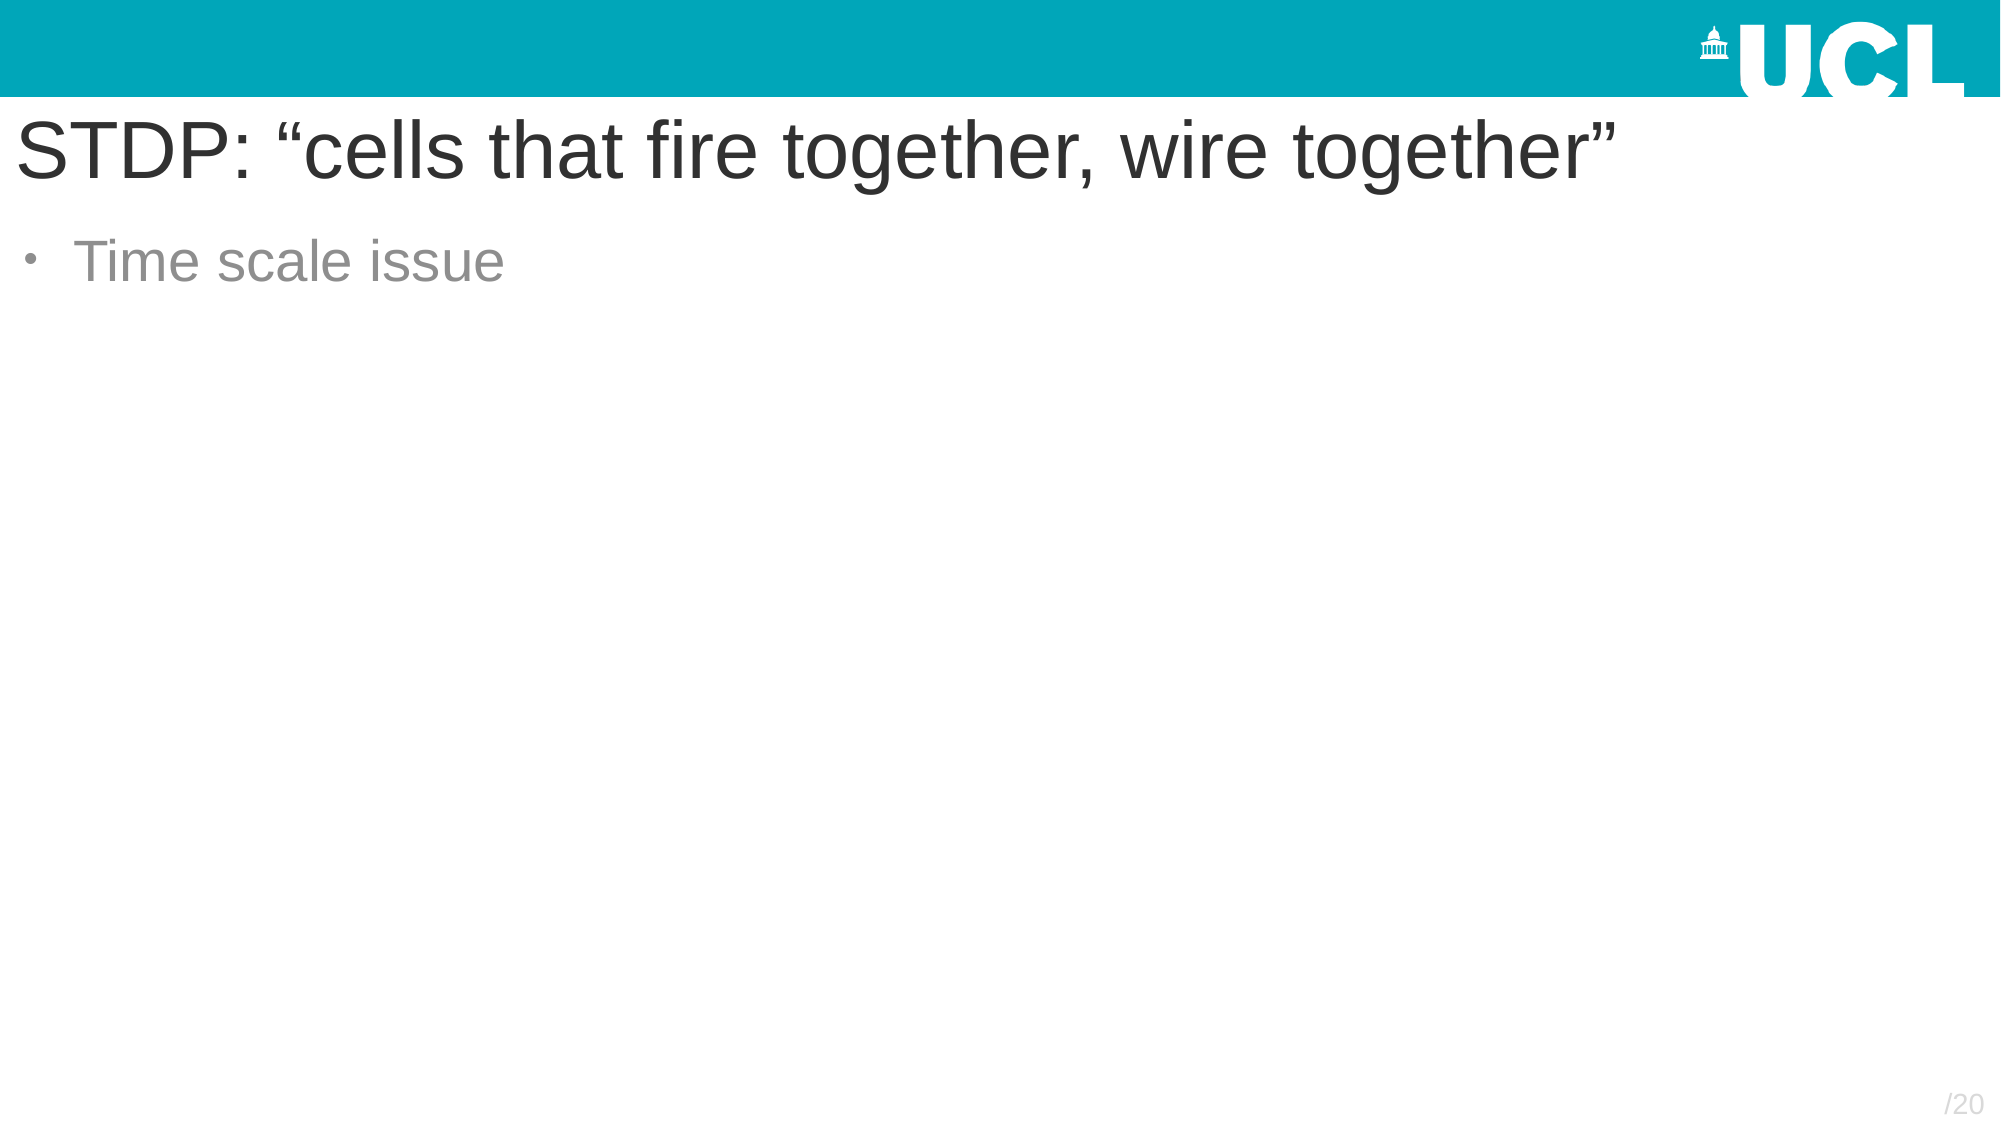

# STDP: “cells that fire together, wire together”
Time scale issue